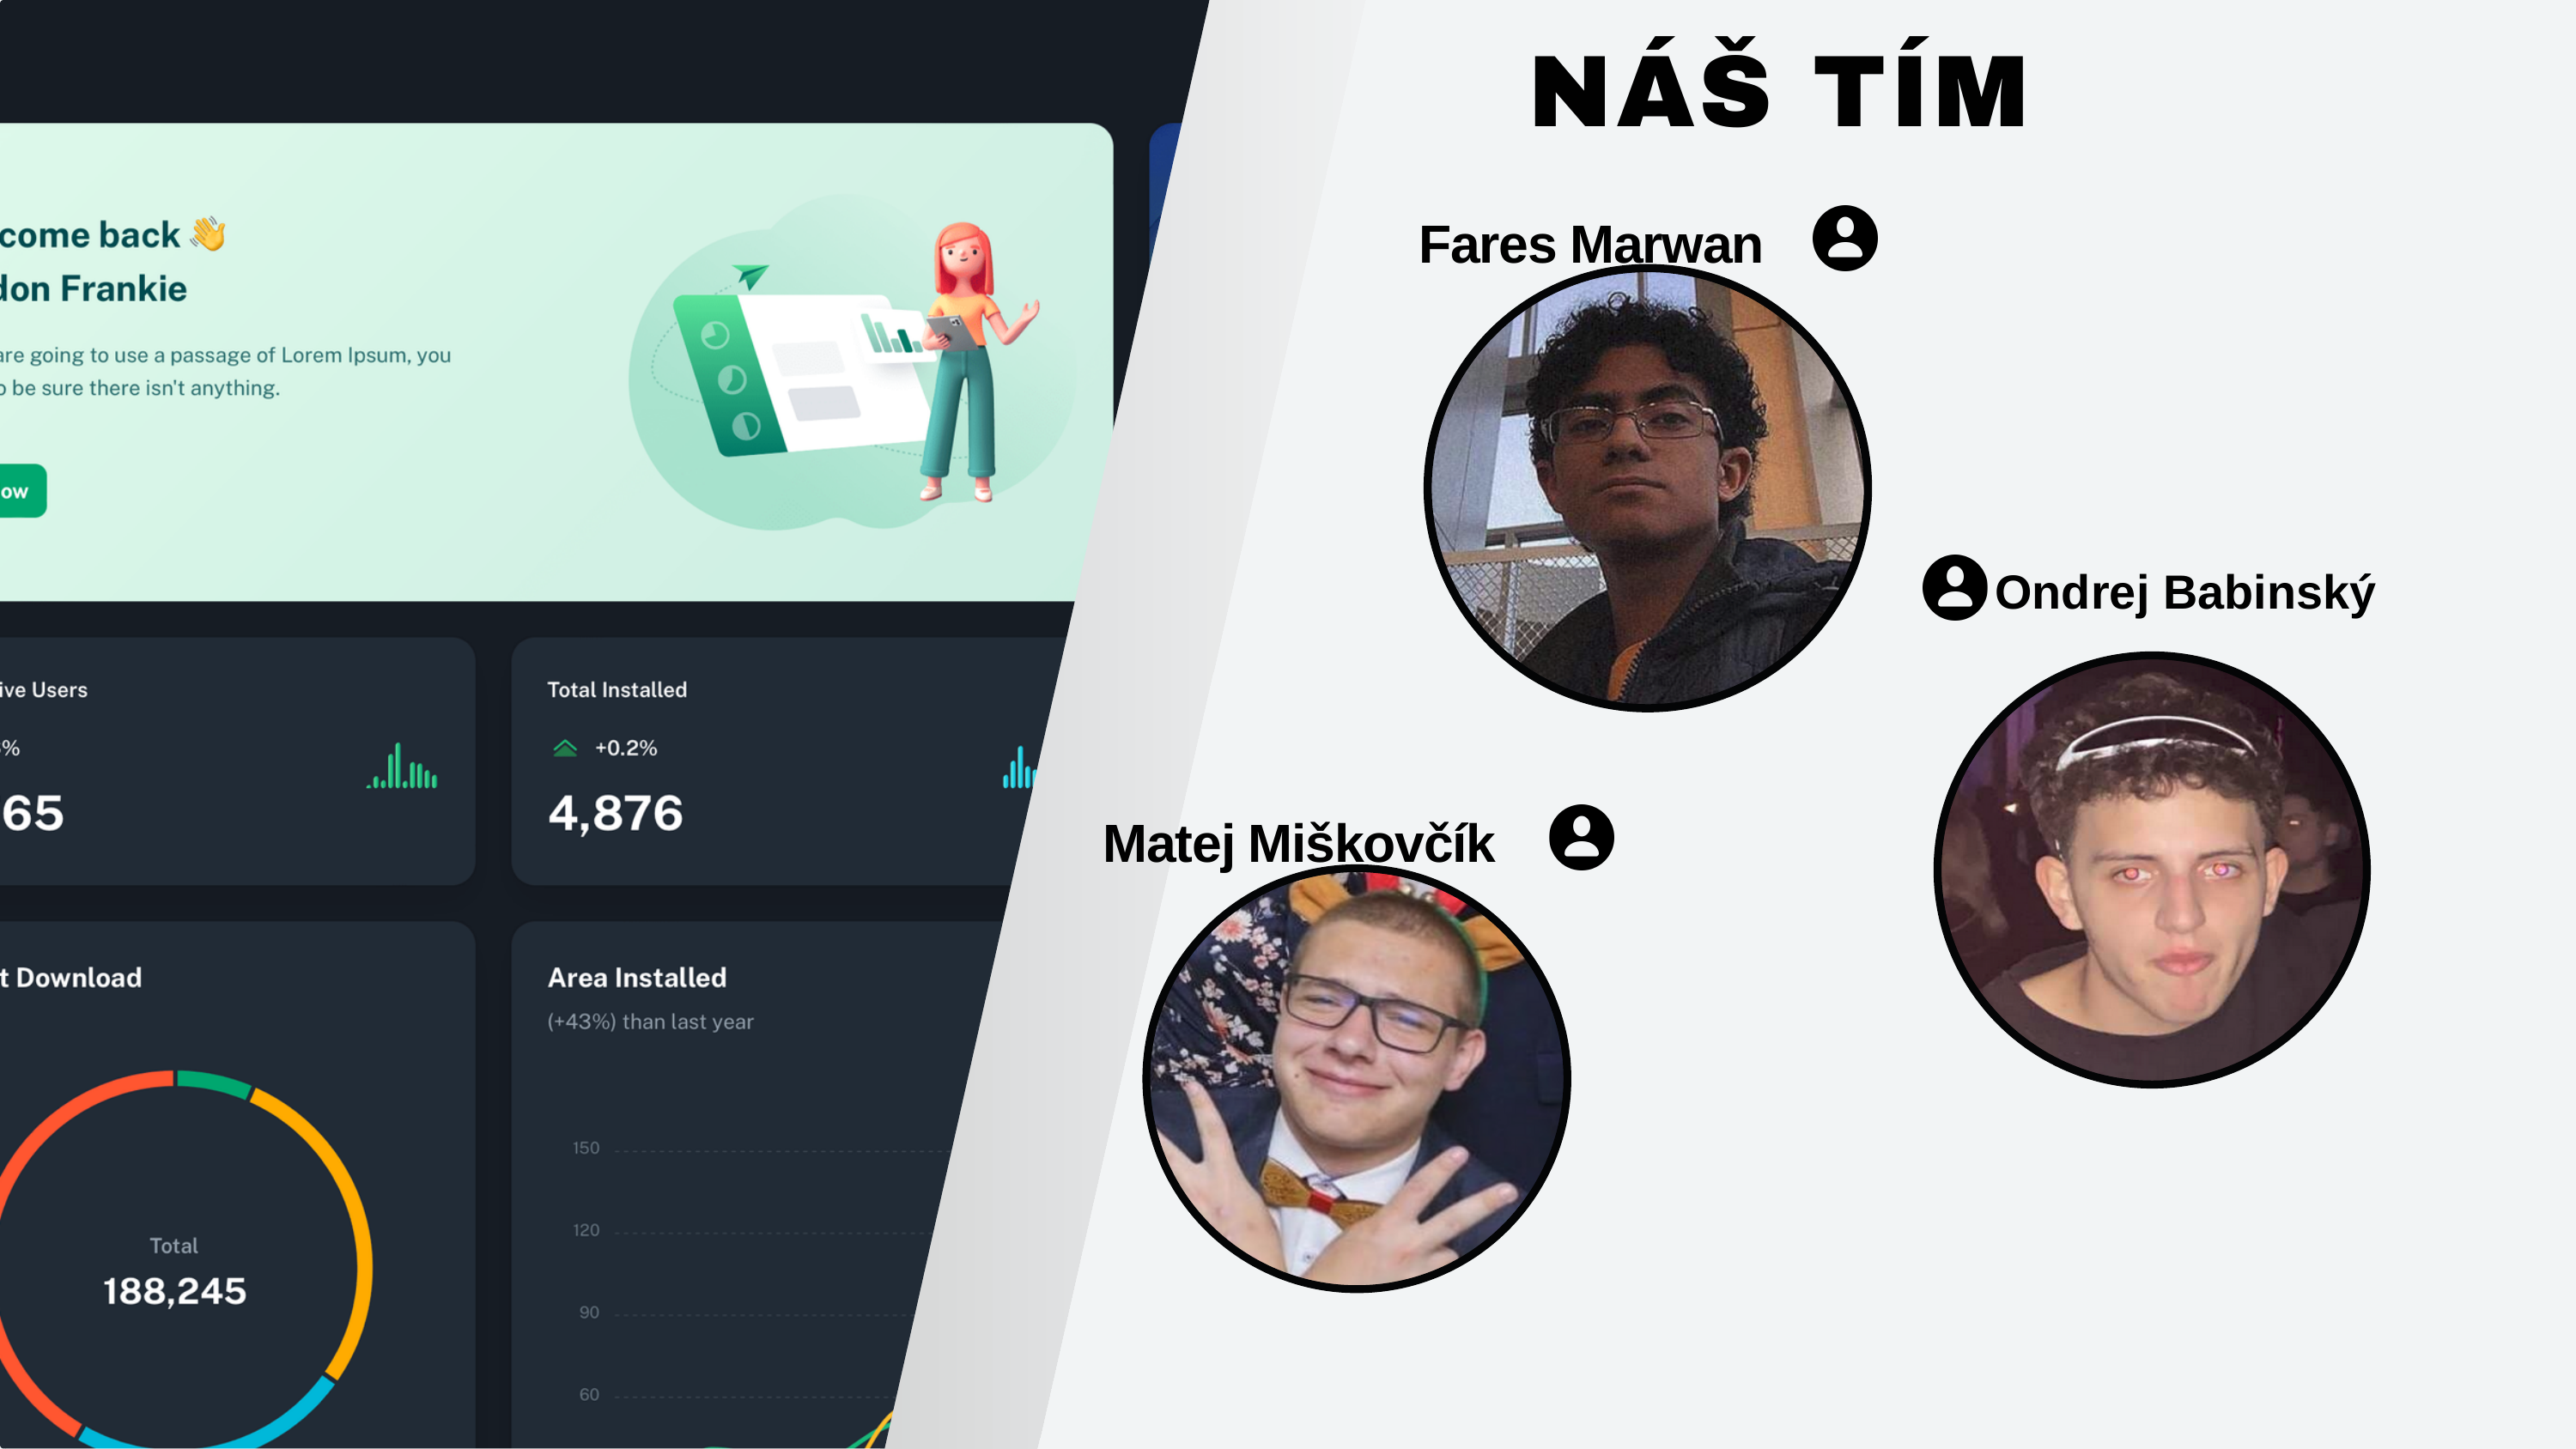

NÁŠ TÍM
Fares Marwan

Ondrej Babinský

Matej Miškovčík